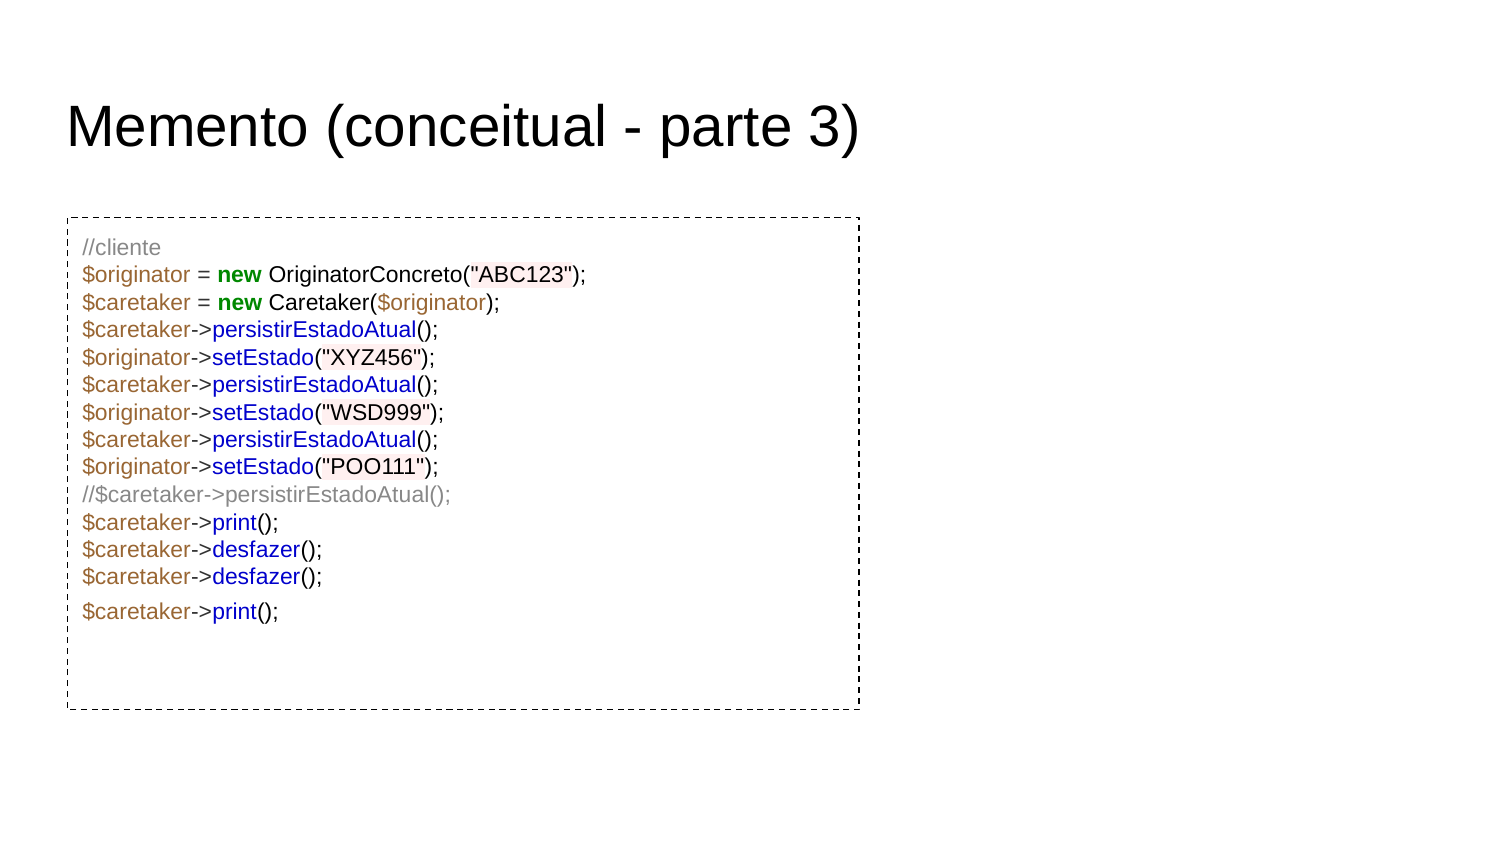

# Memento (conceitual - parte 3)
//cliente
$originator = new OriginatorConcreto("ABC123");
$caretaker = new Caretaker($originator);
$caretaker->persistirEstadoAtual();
$originator->setEstado("XYZ456");
$caretaker->persistirEstadoAtual();
$originator->setEstado("WSD999");
$caretaker->persistirEstadoAtual();
$originator->setEstado("POO111");
//$caretaker->persistirEstadoAtual();
$caretaker->print();
$caretaker->desfazer();
$caretaker->desfazer();
$caretaker->print();